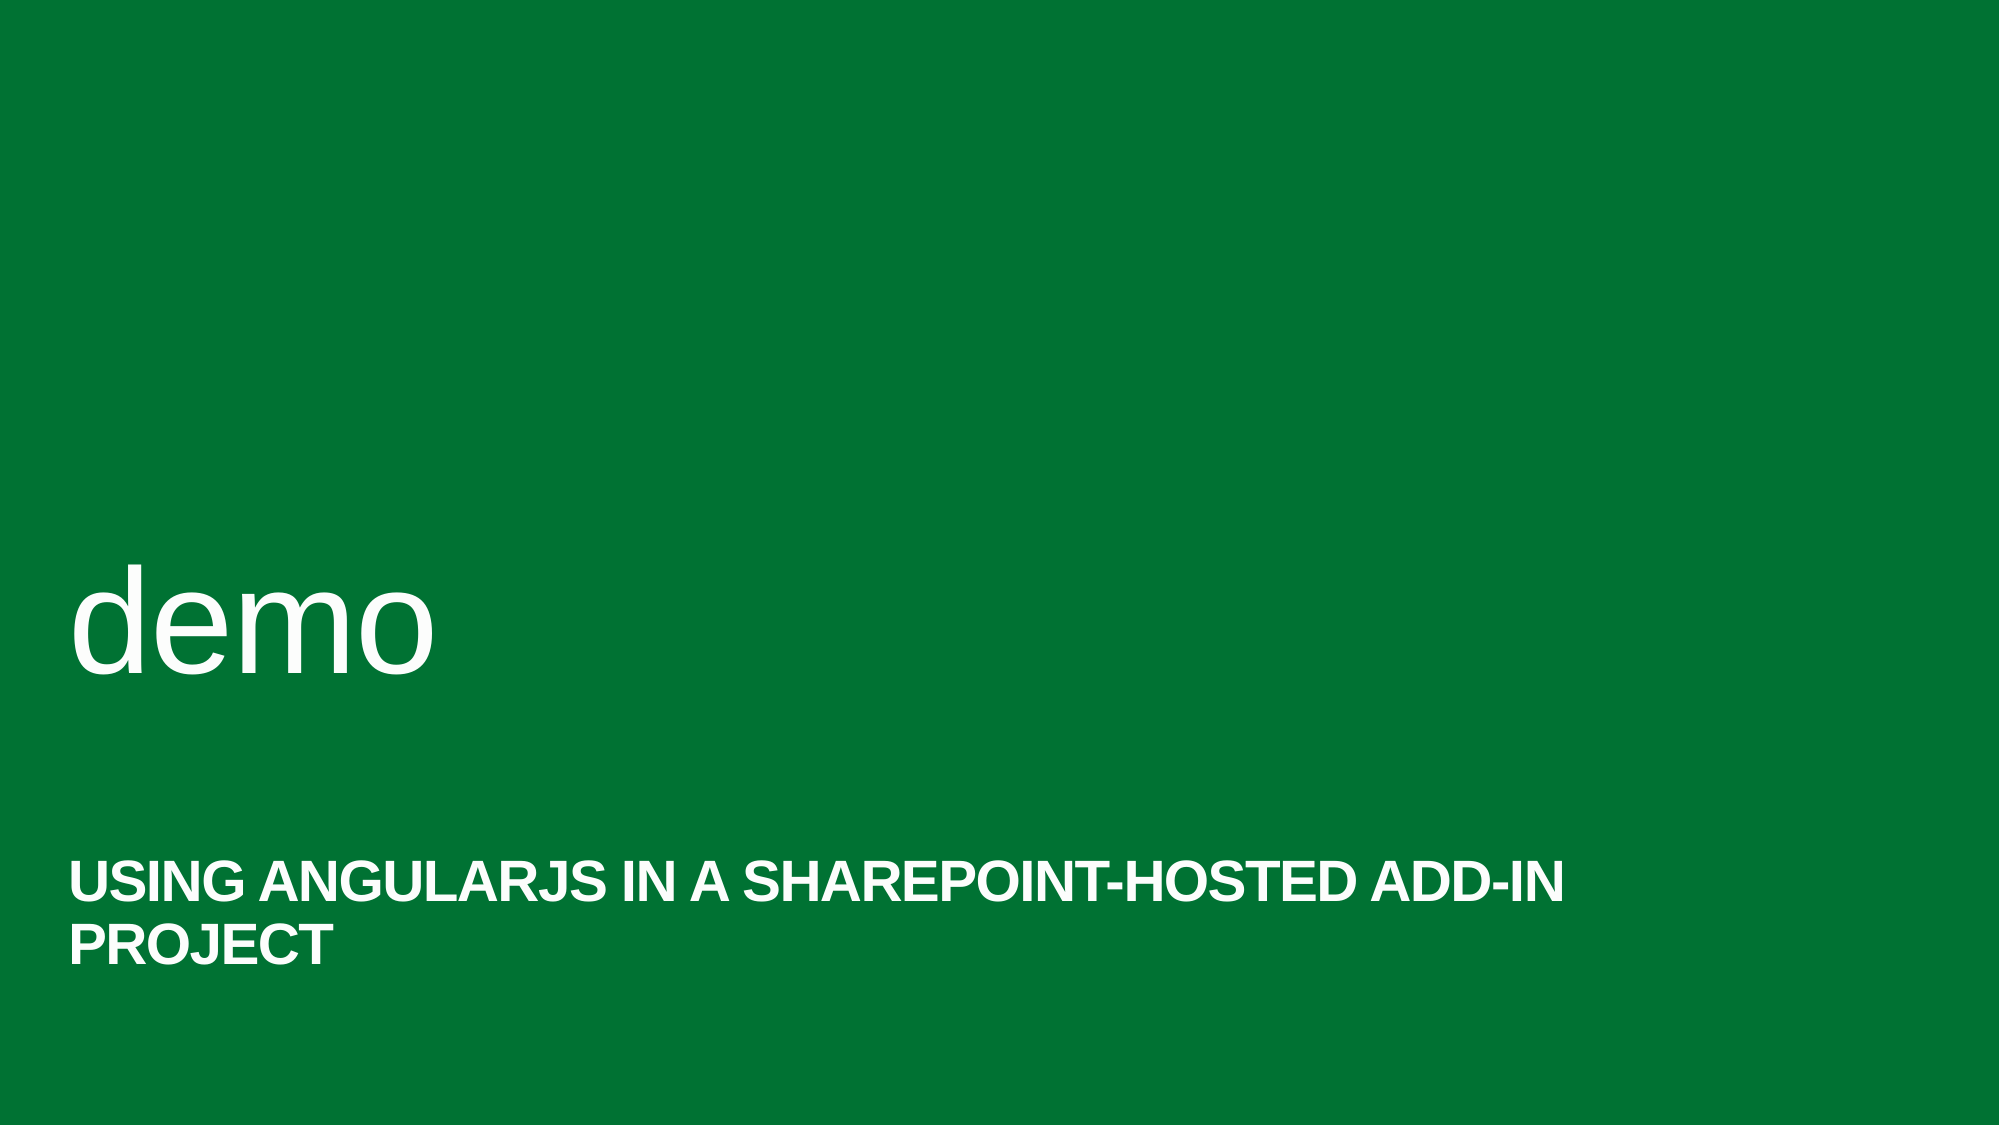

demo
Using AngularJS in a Sharepoint-hosted Add-in Project